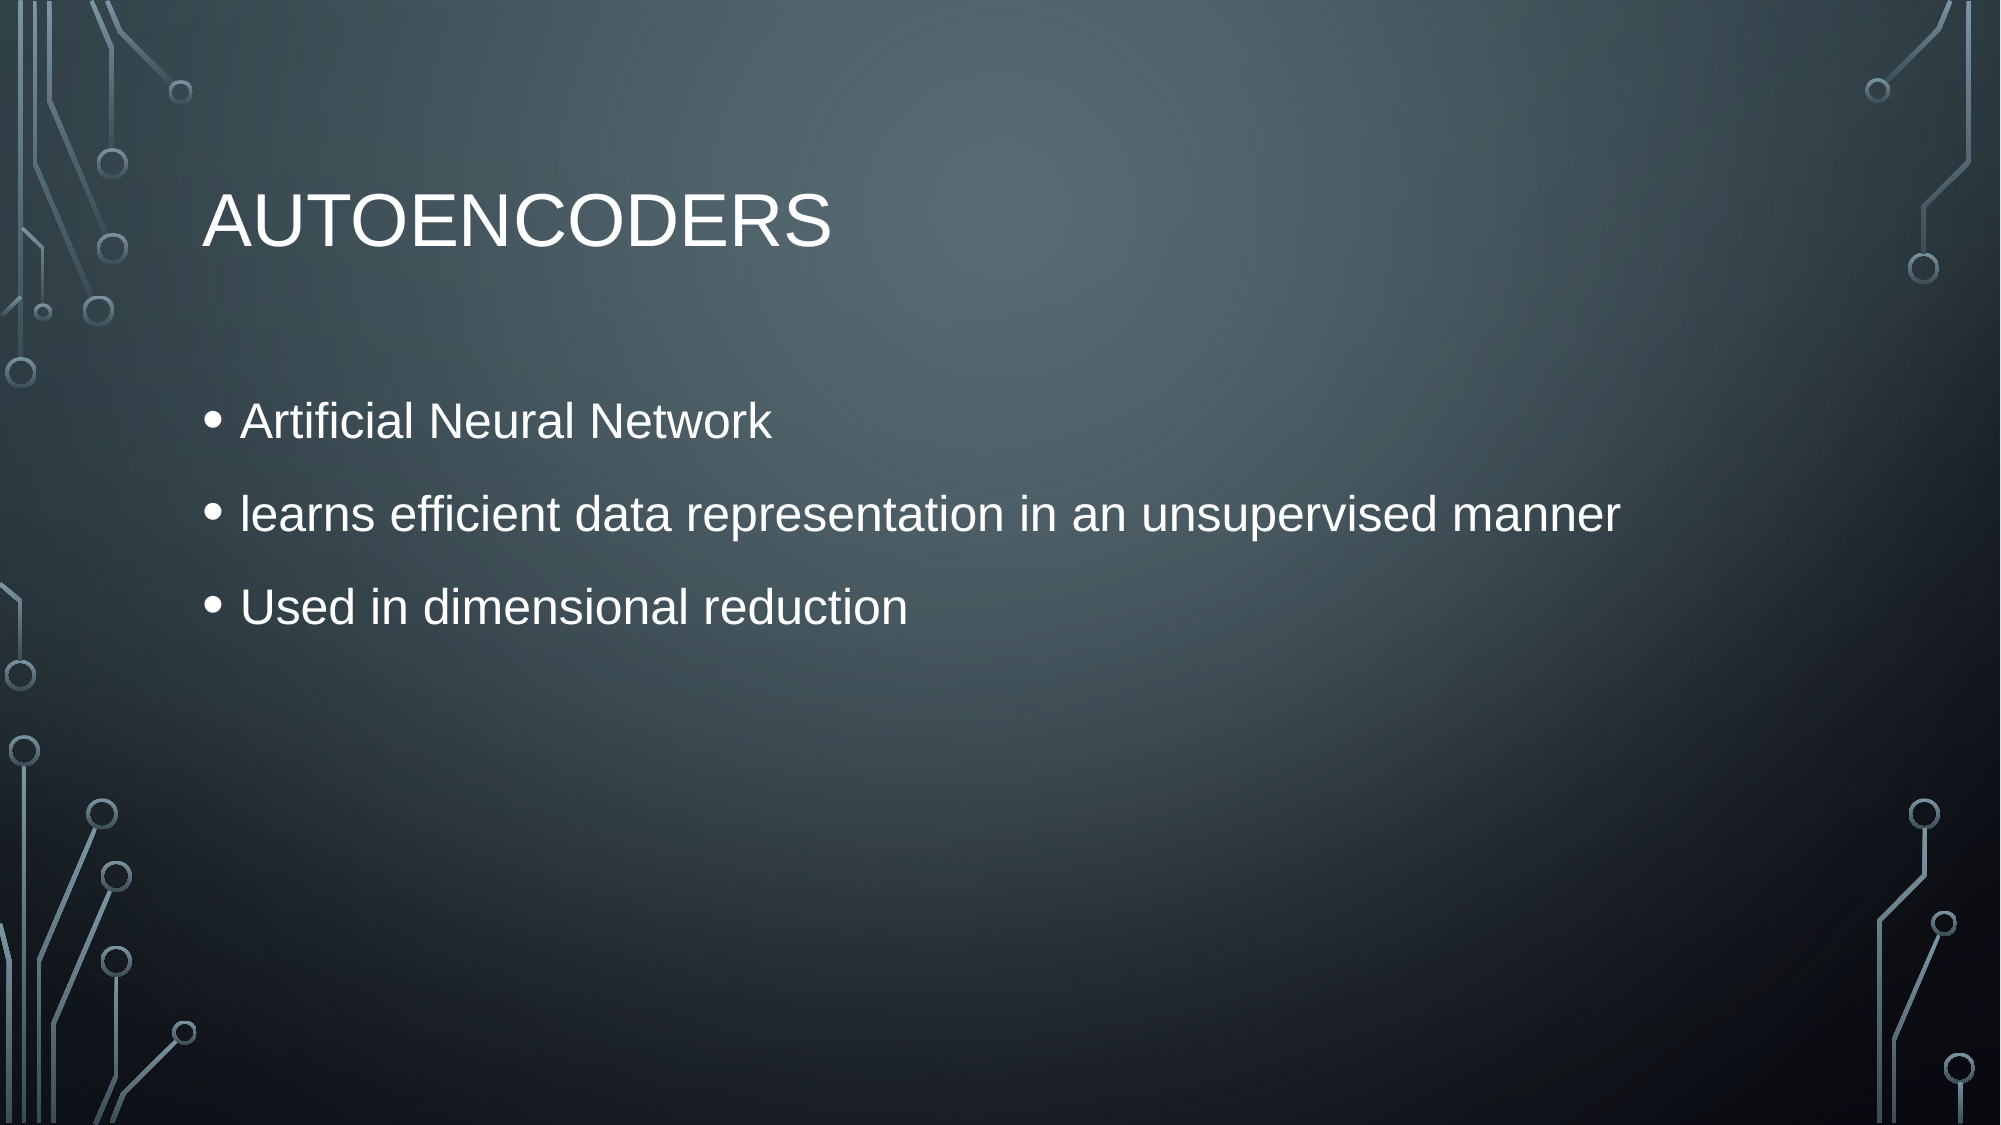

# autoencoders
Artificial Neural Network
learns efficient data representation in an unsupervised manner
Used in dimensional reduction